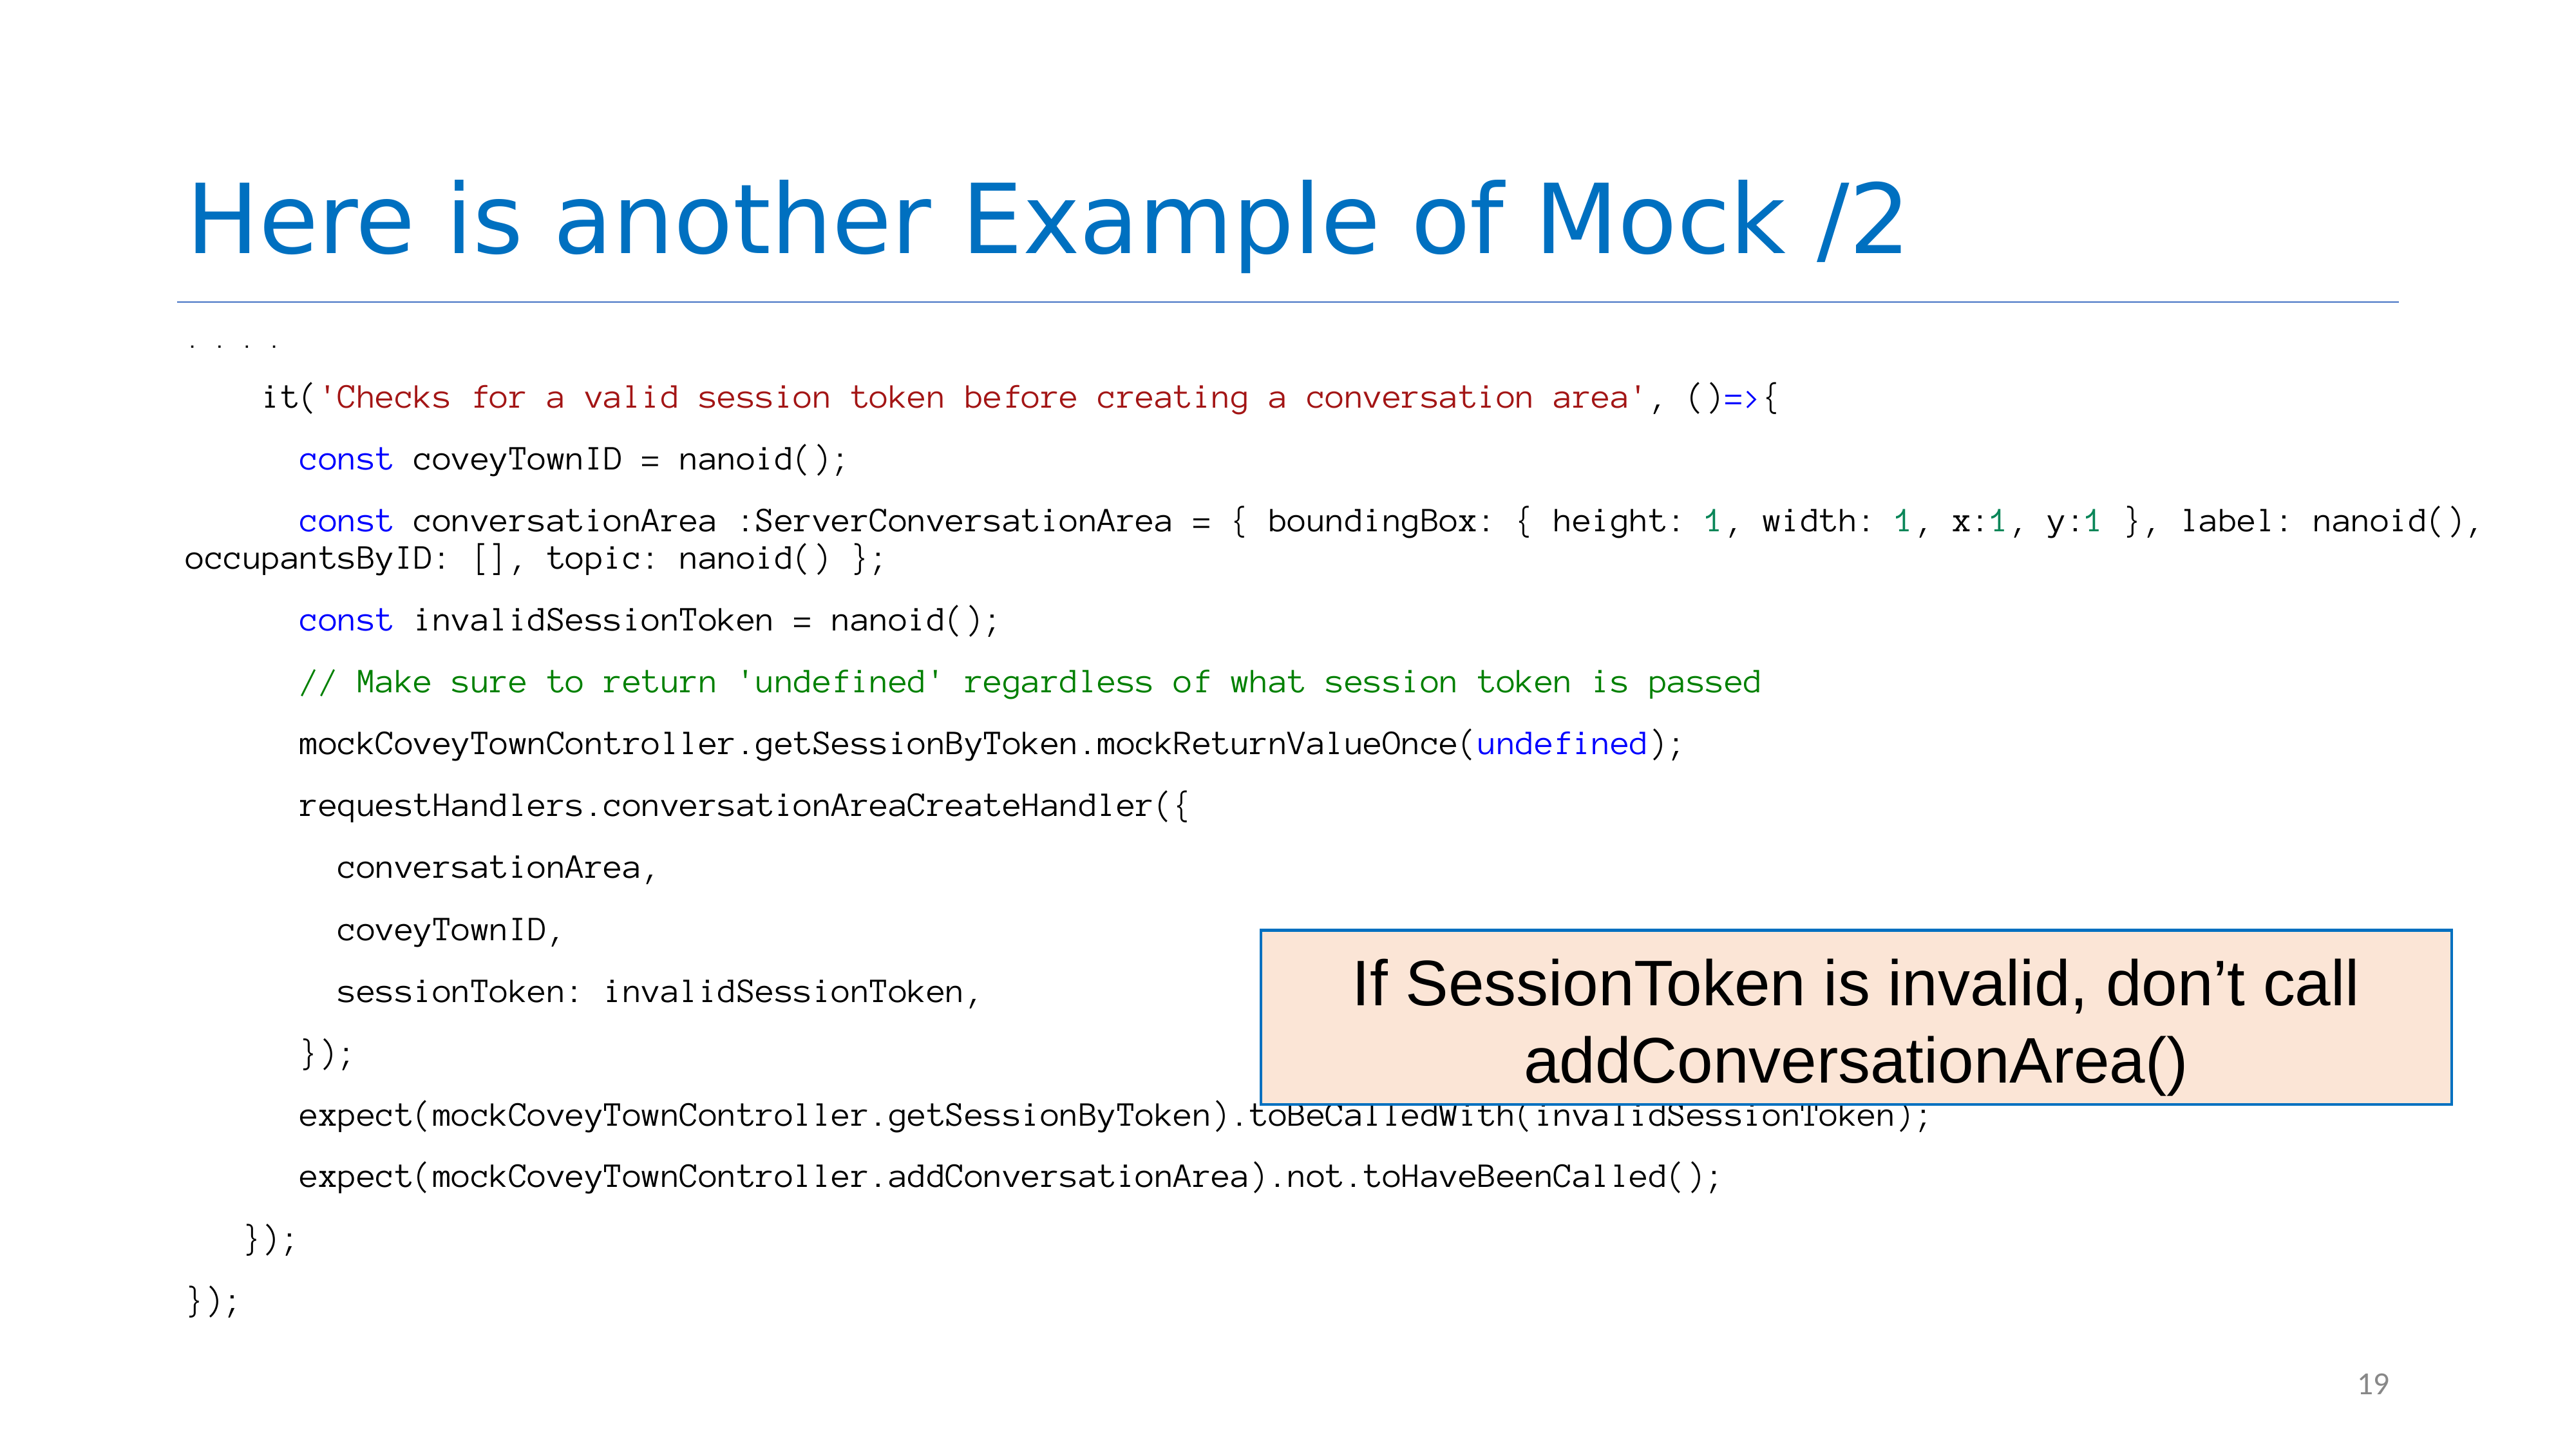

# Here is another Example of Mock /2
. . . .
    it('Checks for a valid session token before creating a conversation area', ()=>{
      const coveyTownID = nanoid();
      const conversationArea :ServerConversationArea = { boundingBox: { height: 1, width: 1, x:1, y:1 }, label: nanoid(), occupantsByID: [], topic: nanoid() };
      const invalidSessionToken = nanoid();
      // Make sure to return 'undefined' regardless of what session token is passed
      mockCoveyTownController.getSessionByToken.mockReturnValueOnce(undefined);
      requestHandlers.conversationAreaCreateHandler({
        conversationArea,
        coveyTownID,
        sessionToken: invalidSessionToken,
      });
      expect(mockCoveyTownController.getSessionByToken).toBeCalledWith(invalidSessionToken);
      expect(mockCoveyTownController.addConversationArea).not.toHaveBeenCalled();
   });
});

If SessionToken is invalid, don’t call addConversationArea()
19